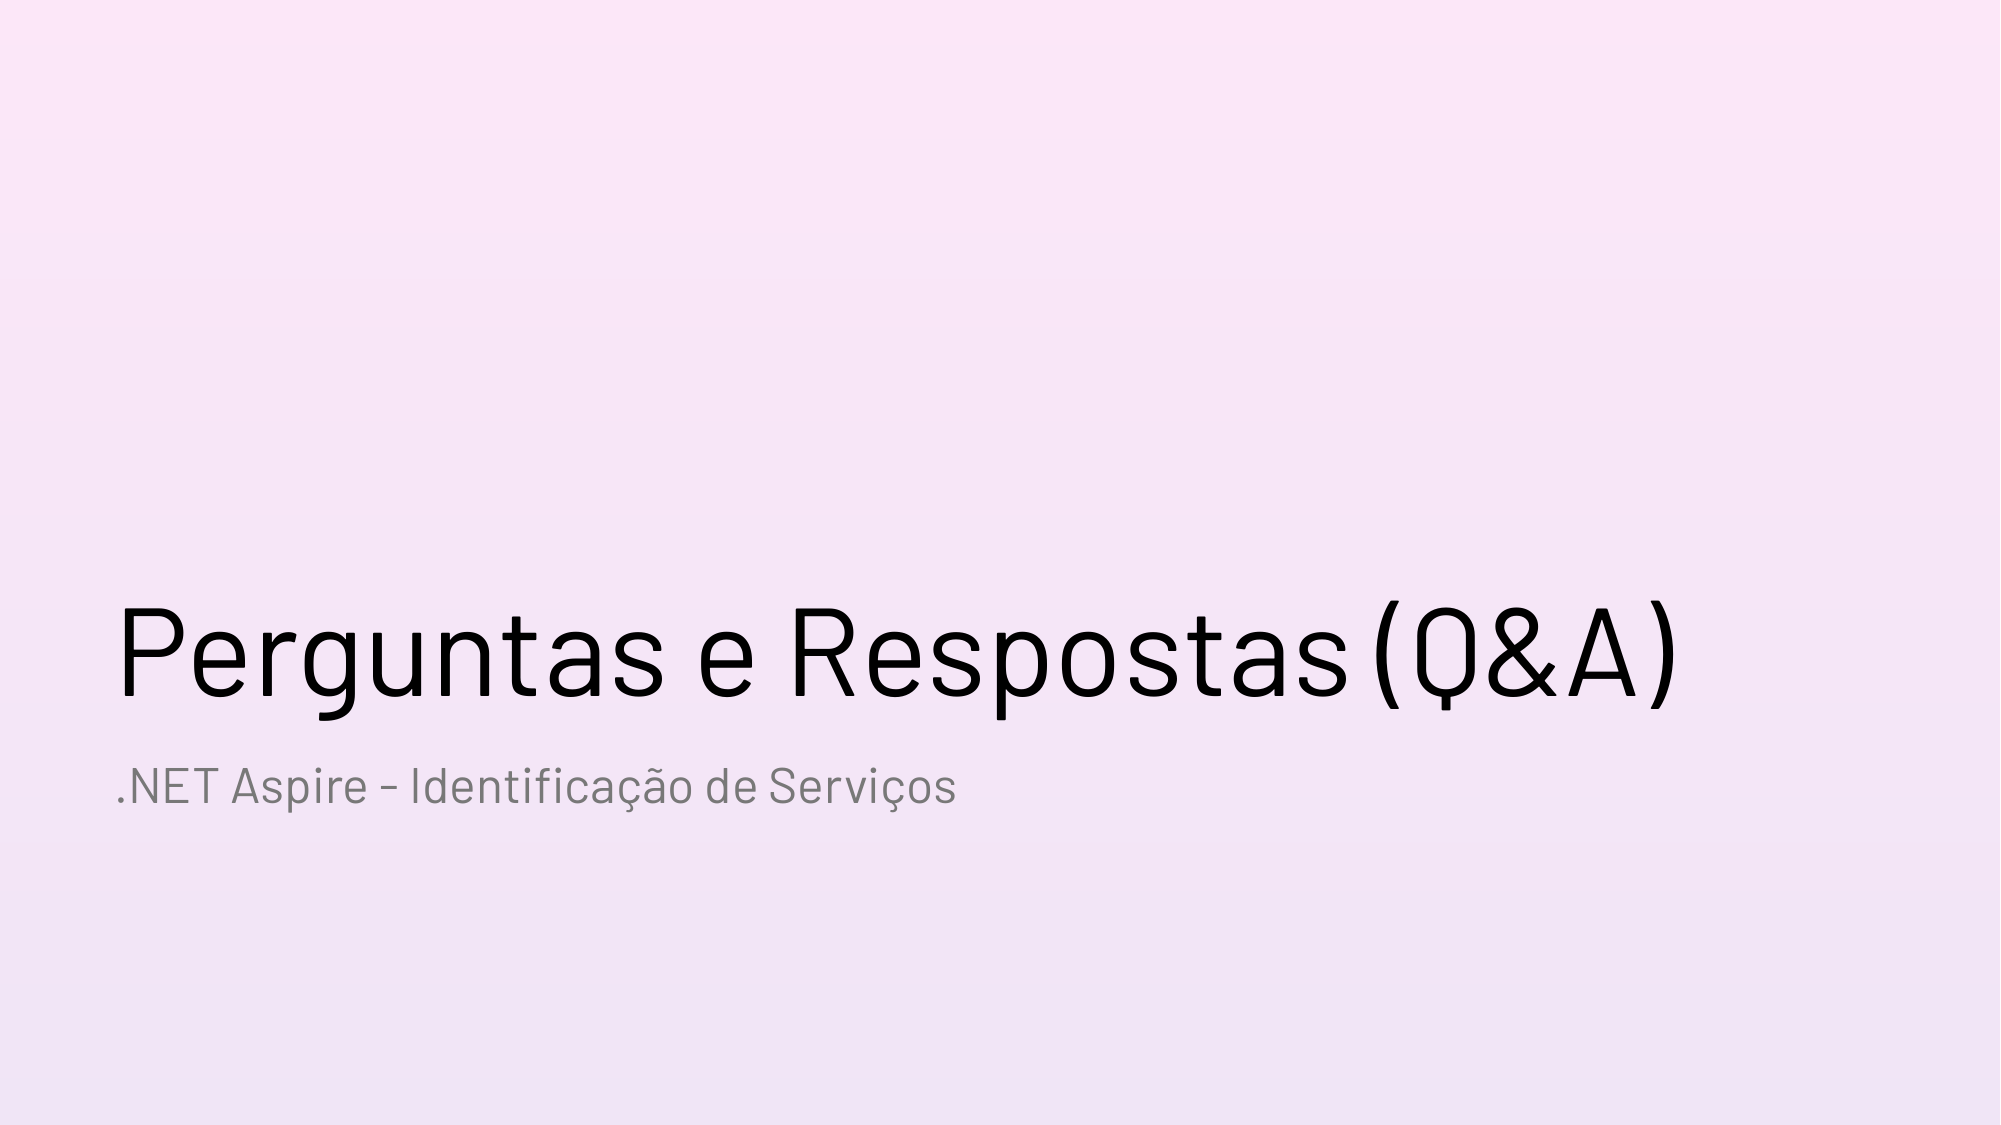

# Perguntas e Respostas (Q&A) - Identificação de Serviços
Perguntas e Respostas (Q&A)
.NET Aspire - Identificação de Serviços